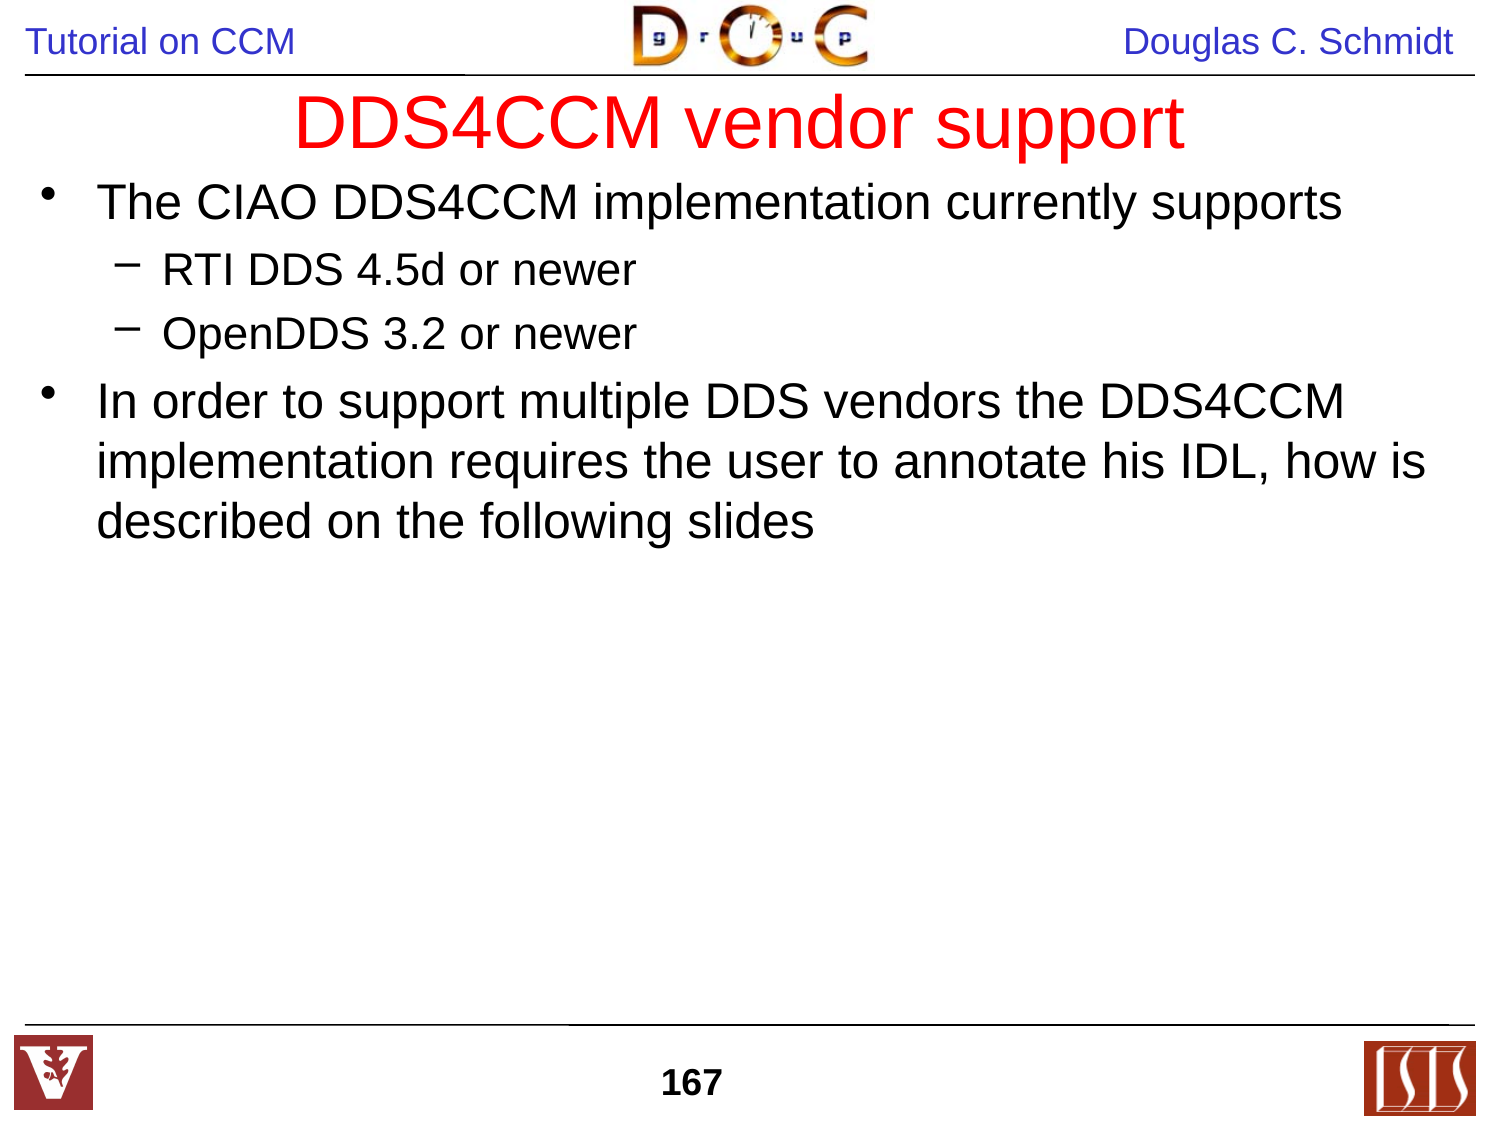

# DDS4CCM vendor support
The CIAO DDS4CCM implementation currently supports
RTI DDS 4.5d or newer
OpenDDS 3.2 or newer
In order to support multiple DDS vendors the DDS4CCM implementation requires the user to annotate his IDL, how is described on the following slides